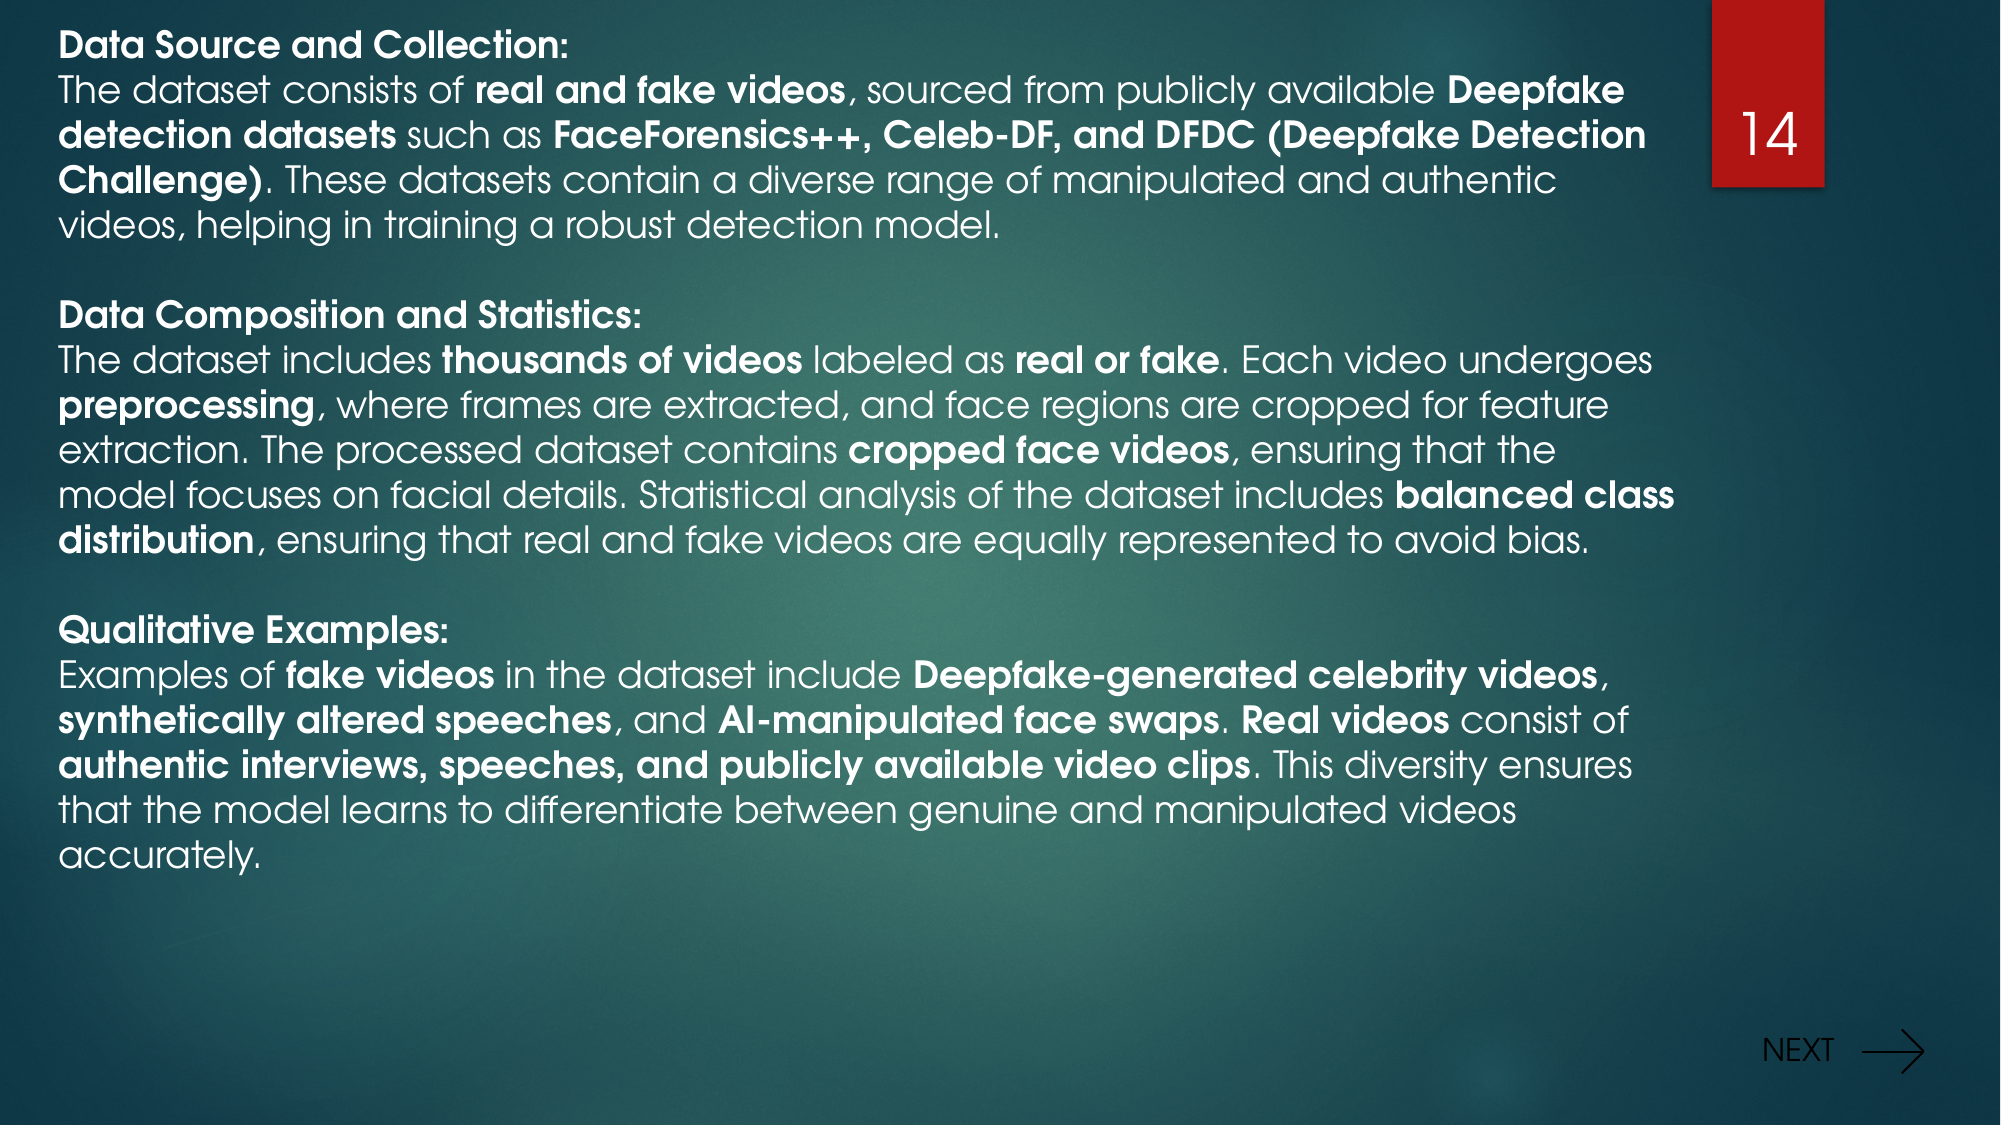

Data Source and Collection:
The dataset consists of real and fake videos, sourced from publicly available Deepfake detection datasets such as FaceForensics++, Celeb-DF, and DFDC (Deepfake Detection Challenge). These datasets contain a diverse range of manipulated and authentic videos, helping in training a robust detection model.

Data Composition and Statistics:
The dataset includes thousands of videos labeled as real or fake. Each video undergoes preprocessing, where frames are extracted, and face regions are cropped for feature extraction. The processed dataset contains cropped face videos, ensuring that the model focuses on facial details. Statistical analysis of the dataset includes balanced class distribution, ensuring that real and fake videos are equally represented to avoid bias.

Qualitative Examples:
Examples of fake videos in the dataset include Deepfake-generated celebrity videos, synthetically altered speeches, and AI-manipulated face swaps. Real videos consist of authentic interviews, speeches, and publicly available video clips. This diversity ensures that the model learns to differentiate between genuine and manipulated videos accurately.

14